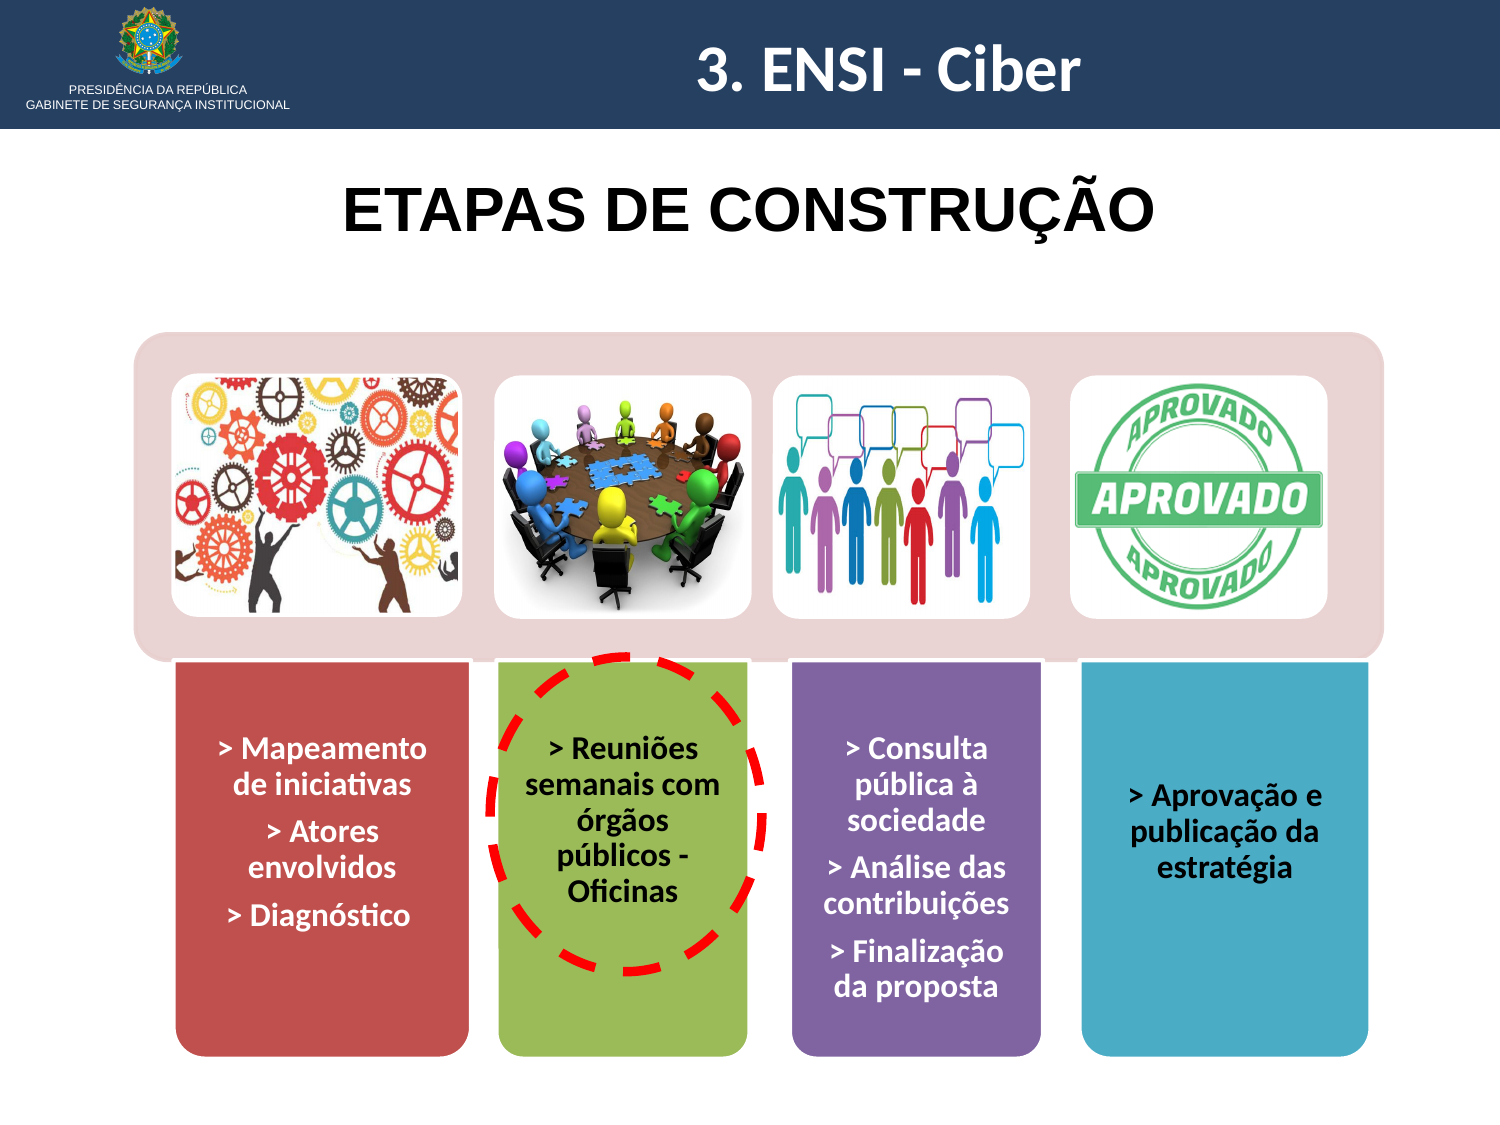

3. ENSI - Ciber
ETAPAS DE CONSTRUÇÃO

> Mapeamento de iniciativas
> Atores envolvidos
> Diagnóstico

> Reuniões semanais com órgãos públicos - Oficinas

> Consulta pública à sociedade
> Análise das contribuições
> Finalização da proposta

> Aprovação e publicação da estratégia